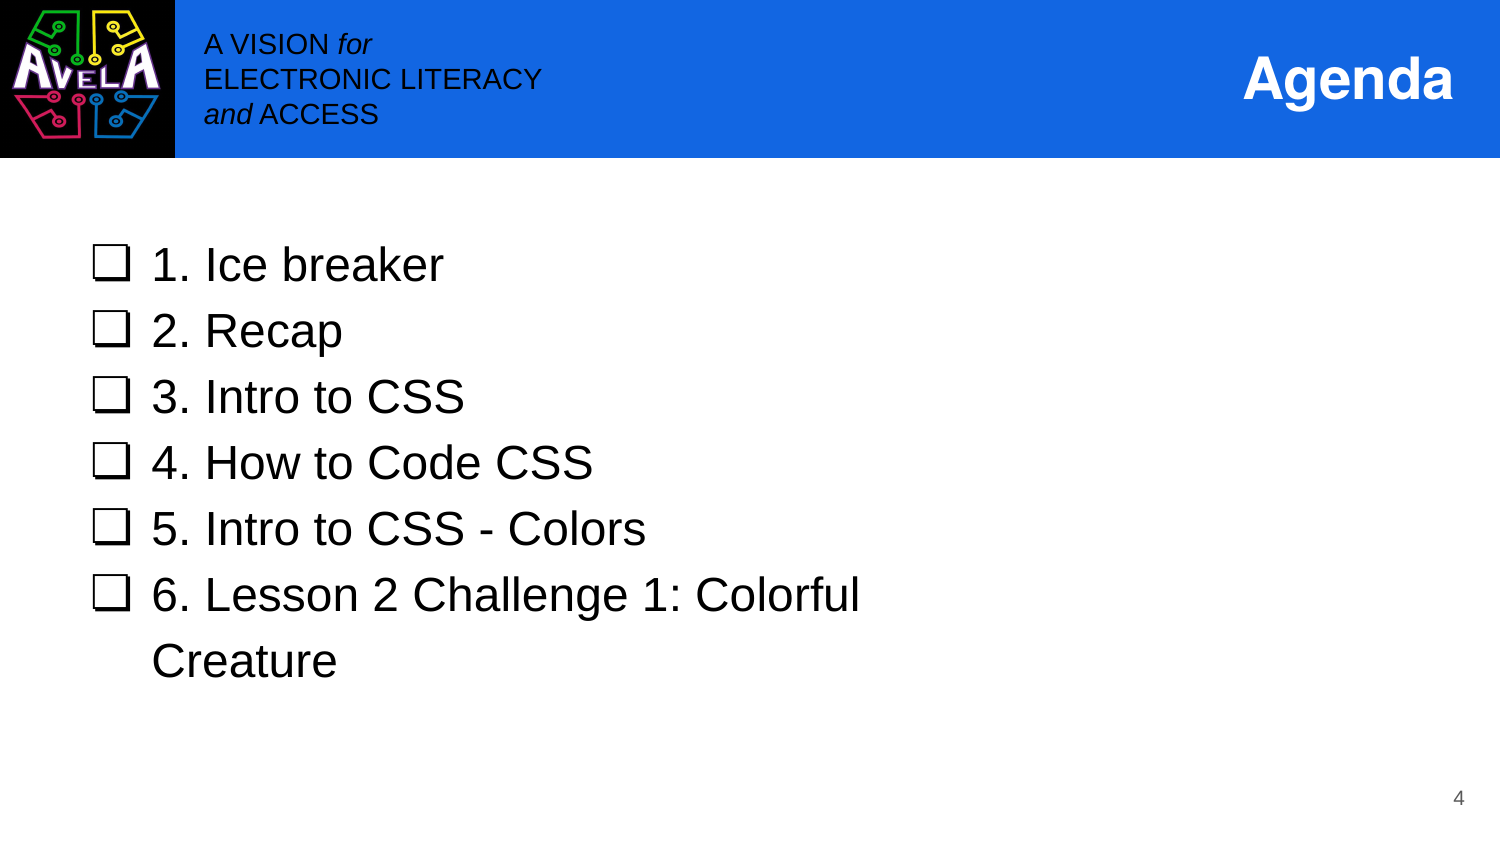

# Agenda
1. Ice breaker
2. Recap
3. Intro to CSS
4. How to Code CSS
5. Intro to CSS - Colors
6. Lesson 2 Challenge 1: Colorful Creature

4